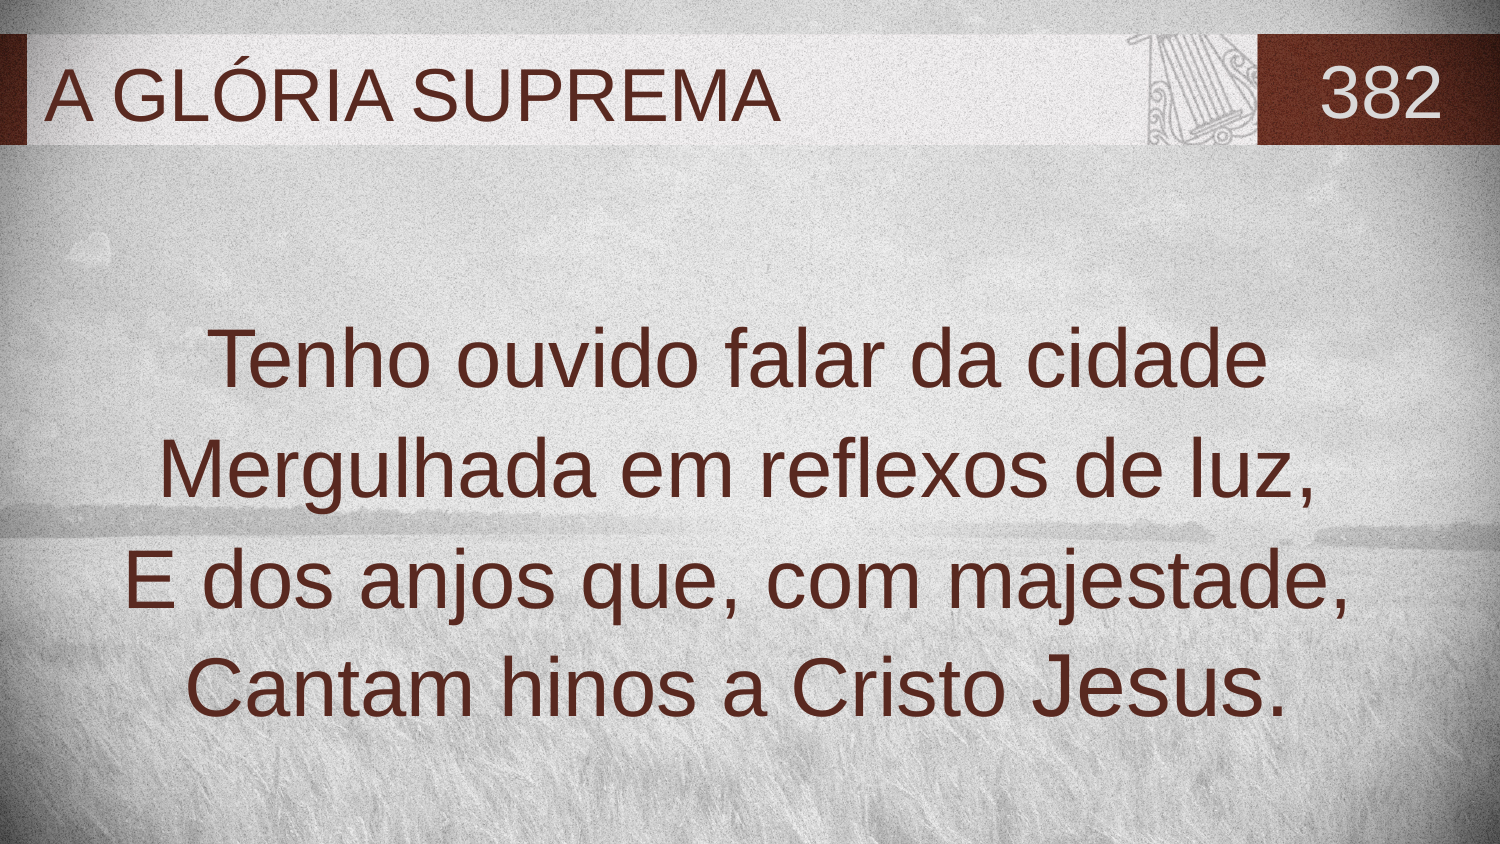

# A GLÓRIA SUPREMA
382
Tenho ouvido falar da cidade
Mergulhada em reflexos de luz,
E dos anjos que, com majestade,
Cantam hinos a Cristo Jesus.